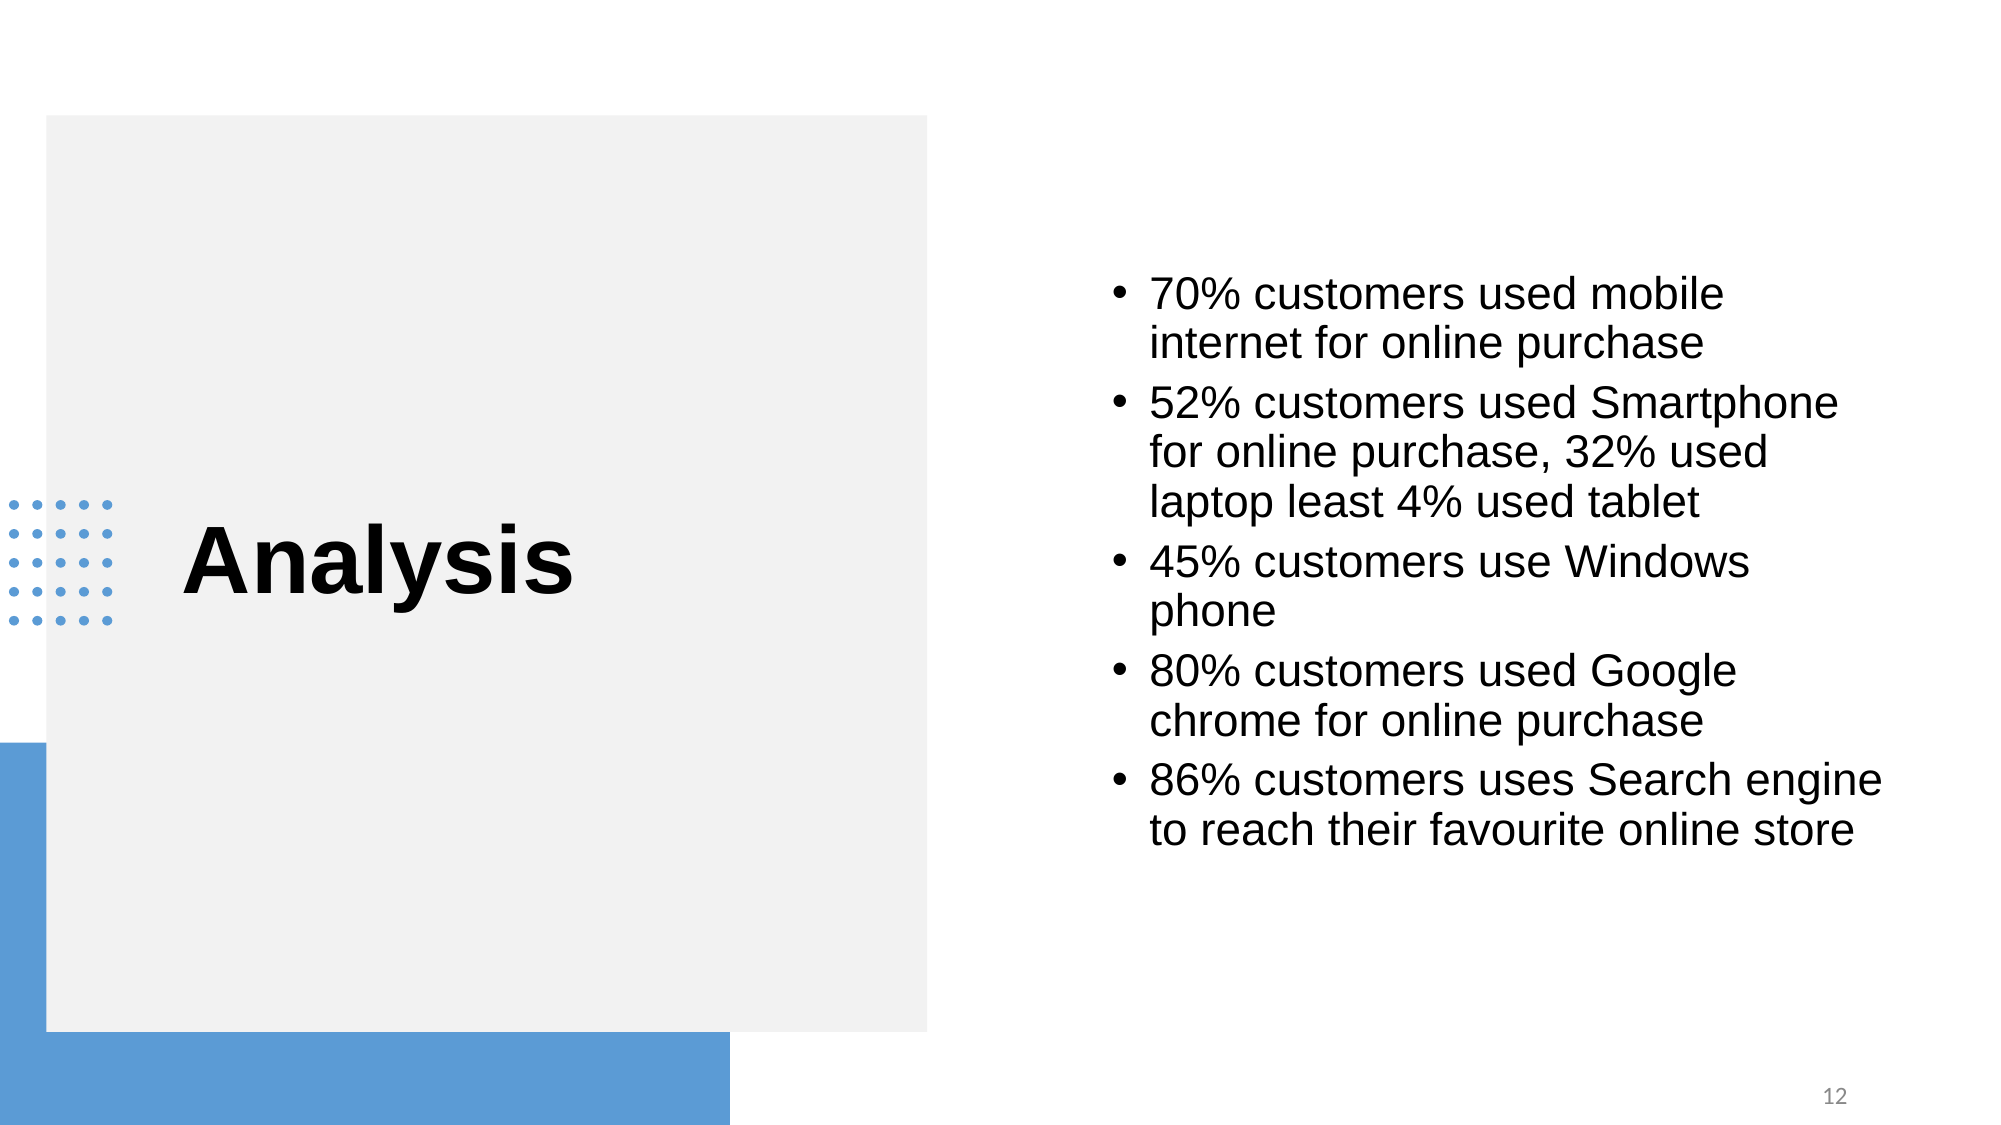

70% customers used mobile internet for online purchase
52% customers used Smartphone for online purchase, 32% used laptop least 4% used tablet
45% customers use Windows phone
80% customers used Google chrome for online purchase
86% customers uses Search engine to reach their favourite online store
# Analysis

12